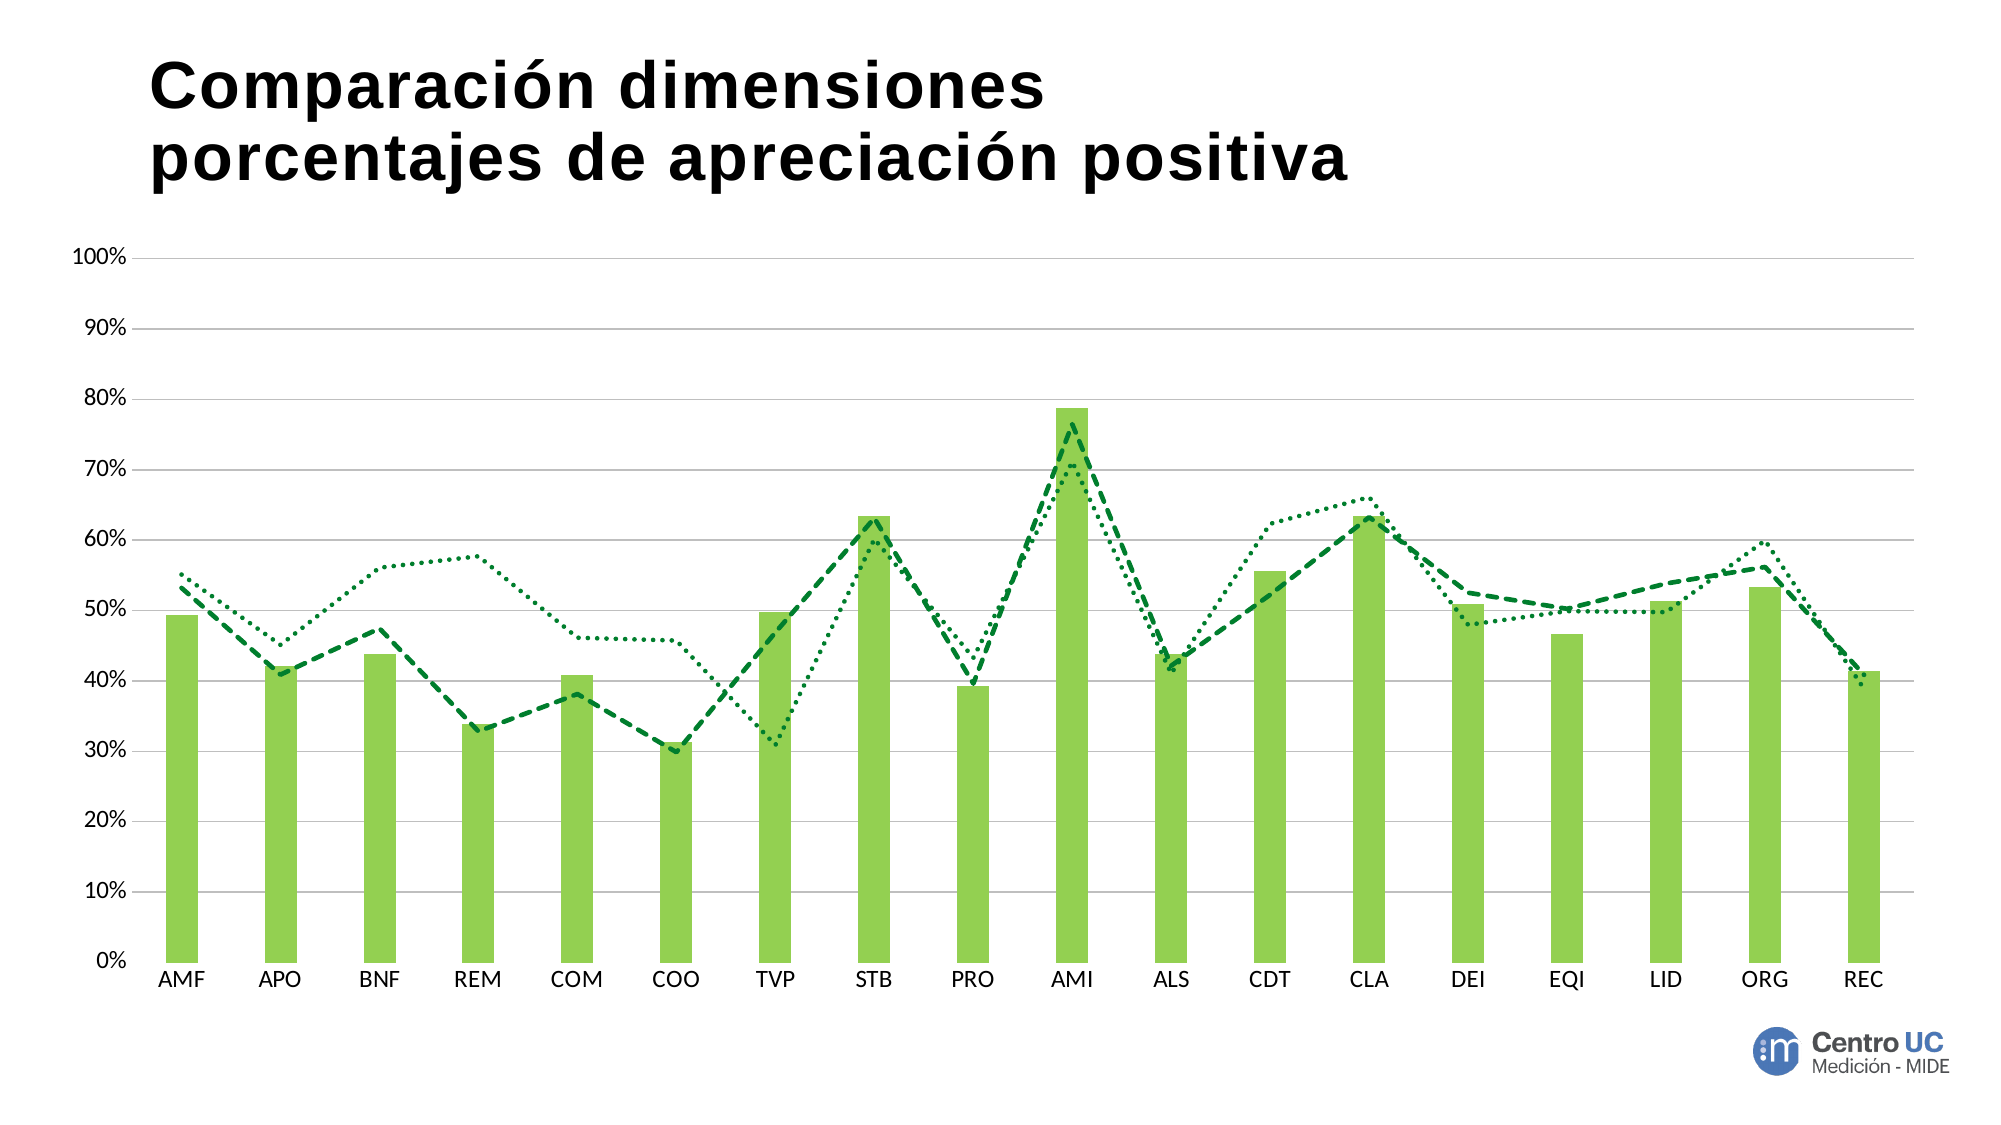

# Comparación dimensiones
porcentajes de apreciación positiva

### Chart

| Category | Apreciación Positiva | Dirección de Seguridad Pública | Inspector-Motoristas 2021 |
|---|---|---|---|
| AMF | 0.4933333333333333 | 0.5322033898305085 | 0.551219512195122 |
| APO | 0.4208333333333333 | 0.4088983050847458 | 0.451219512195122 |
| BNF | 0.4375 | 0.4745762711864407 | 0.5609756097560976 |
| REM | 0.3375 | 0.3283898305084746 | 0.5772357723577236 |
| COM | 0.4083333333333333 | 0.3813559322033898 | 0.4613821138211382 |
| COO | 0.3125 | 0.298728813559322 | 0.4573170731707317 |
| TVP | 0.4972222222222222 | 0.4689265536723164 | 0.3089430894308943 |
| STB | 0.6333333333333333 | 0.6313559322033898 | 0.6016260162601627 |
| PRO | 0.3916666666666667 | 0.3961864406779661 | 0.4329268292682927 |
| AMI | 0.7875 | 0.7648305084745762 | 0.7113821138211383 |
| ALS | 0.4375 | 0.4216101694915254 | 0.4105691056910569 |
| CDT | 0.5555555555555556 | 0.5225988700564972 | 0.6233062330623306 |
| CLA | 0.6333333333333333 | 0.632768361581921 | 0.6612466124661247 |
| DEI | 0.5083333333333333 | 0.5254237288135594 | 0.4796747967479675 |
| EQI | 0.4666666666666667 | 0.5025641025641026 | 0.4991869918699187 |
| LID | 0.512962962962963 | 0.5384615384615384 | 0.4977416440831075 |
| ORG | 0.5333333333333333 | 0.561965811965812 | 0.5995934959349594 |
| REC | 0.4133333333333333 | 0.4085470085470085 | 0.3886178861788618 |